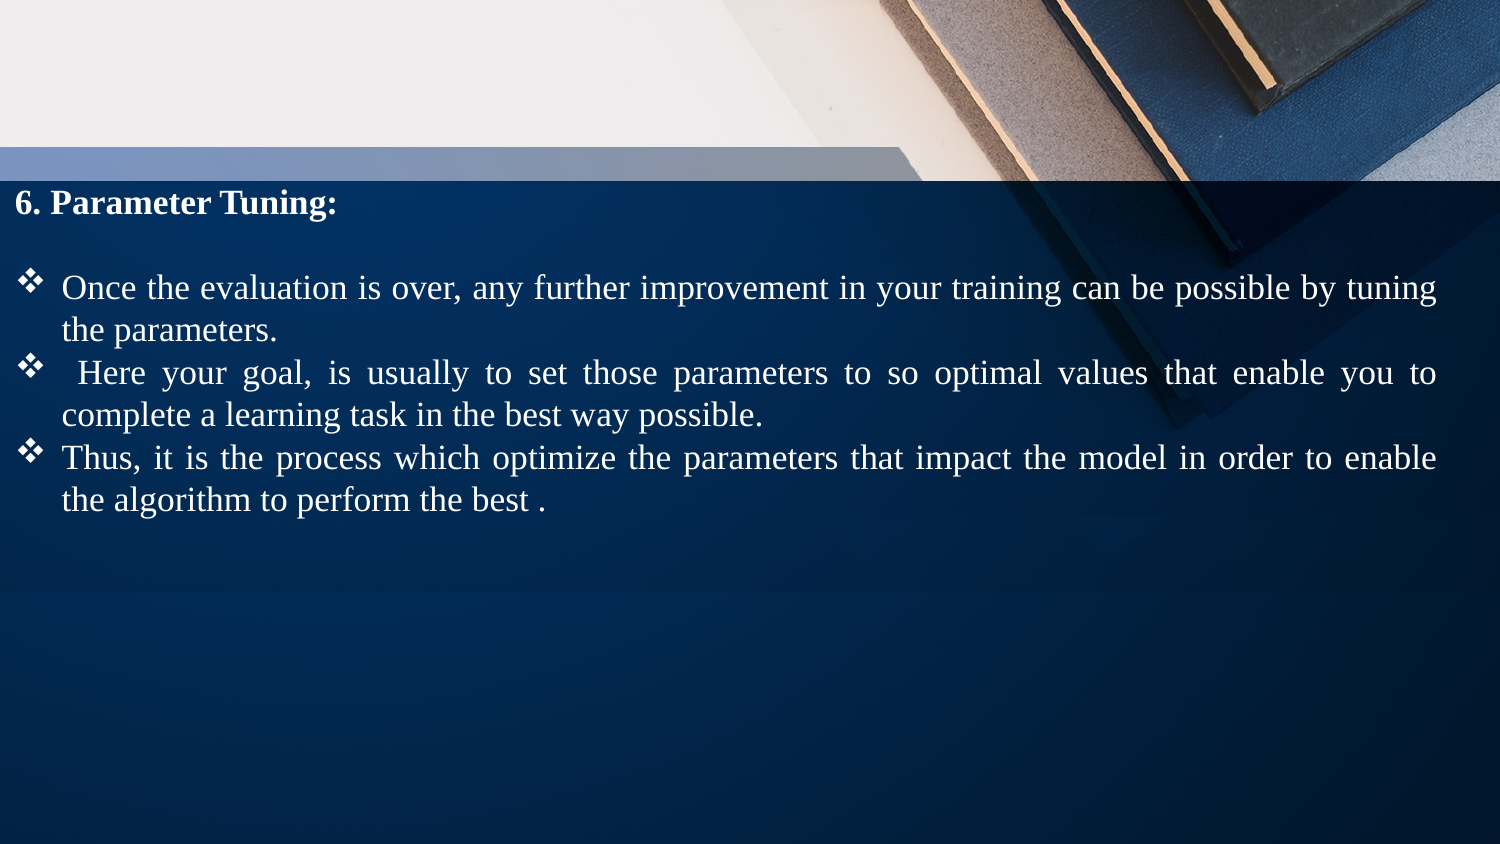

6. Parameter Tuning:

Once the evaluation is over, any further improvement in your training can be possible by tuning the parameters.
 Here your goal, is usually to set those parameters to so optimal values that enable you to complete a learning task in the best way possible.
Thus, it is the process which optimize the parameters that impact the model in order to enable the algorithm to perform the best .